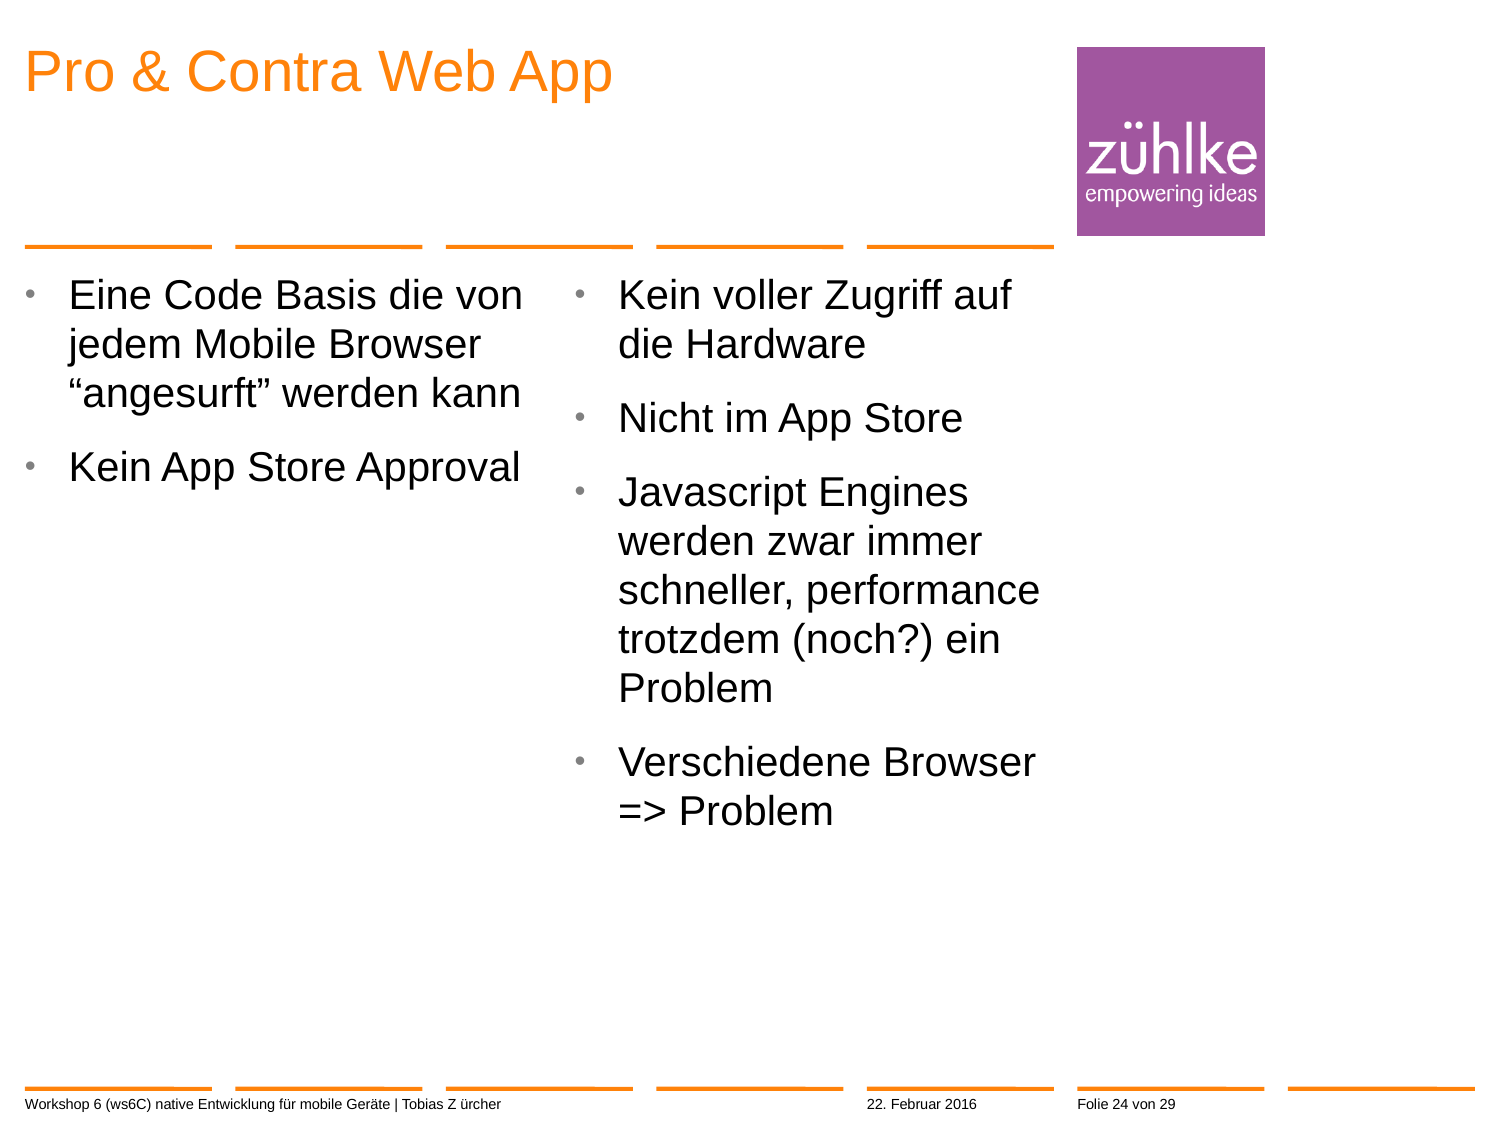

# Pro & Contra Web App
Eine Code Basis die von jedem Mobile Browser “angesurft” werden kann
Kein App Store Approval

Kein voller Zugriff auf die Hardware
Nicht im App Store
Javascript Engines werden zwar immer schneller, performance trotzdem (noch?) ein Problem
Verschiedene Browser => Problem
Workshop 6 (ws6C) native Entwicklung für mobile Geräte | Tobias Z ürcher
22. Februar 2016
Folie 24 von 29